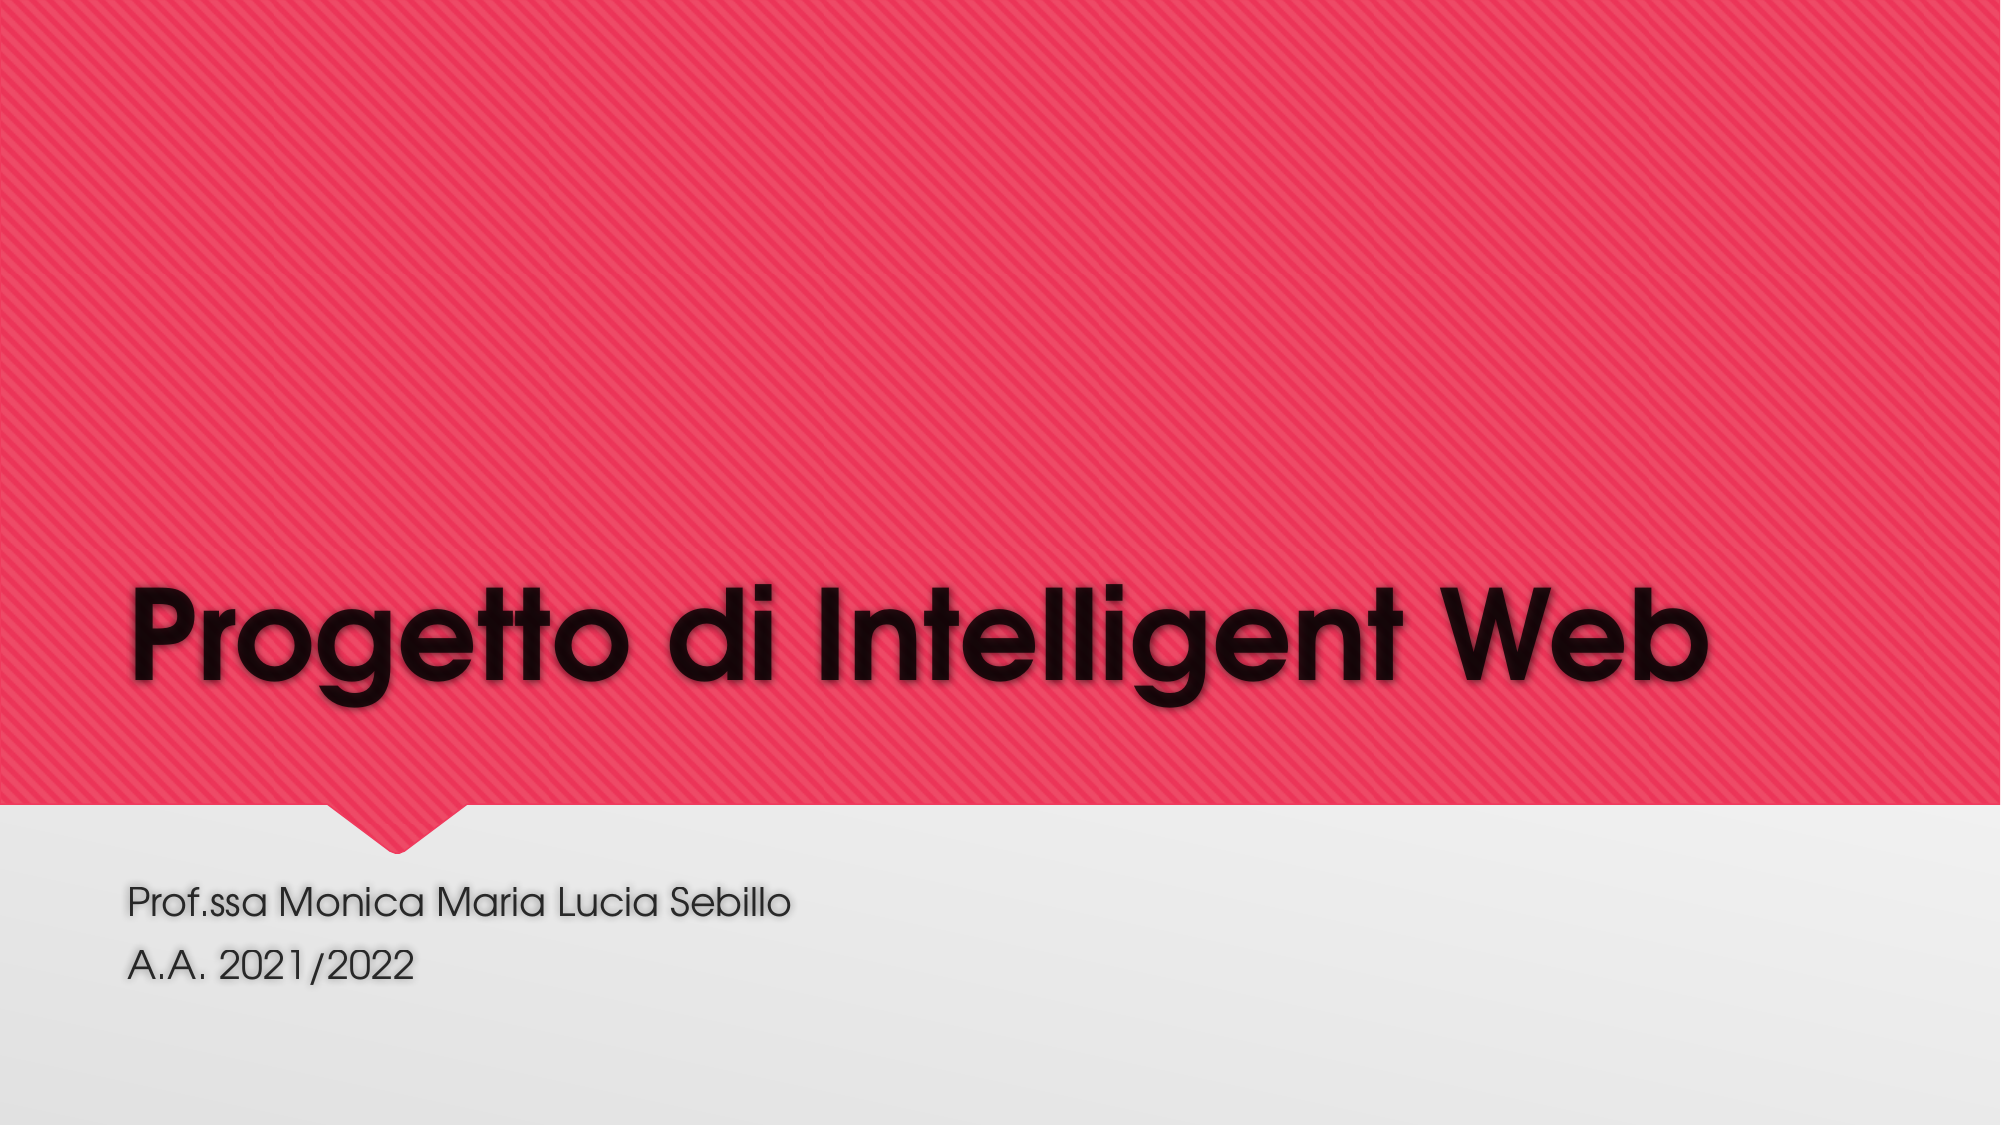

# Progetto di Intelligent Web
Prof.ssa Monica Maria Lucia Sebillo
A.A. 2021/2022